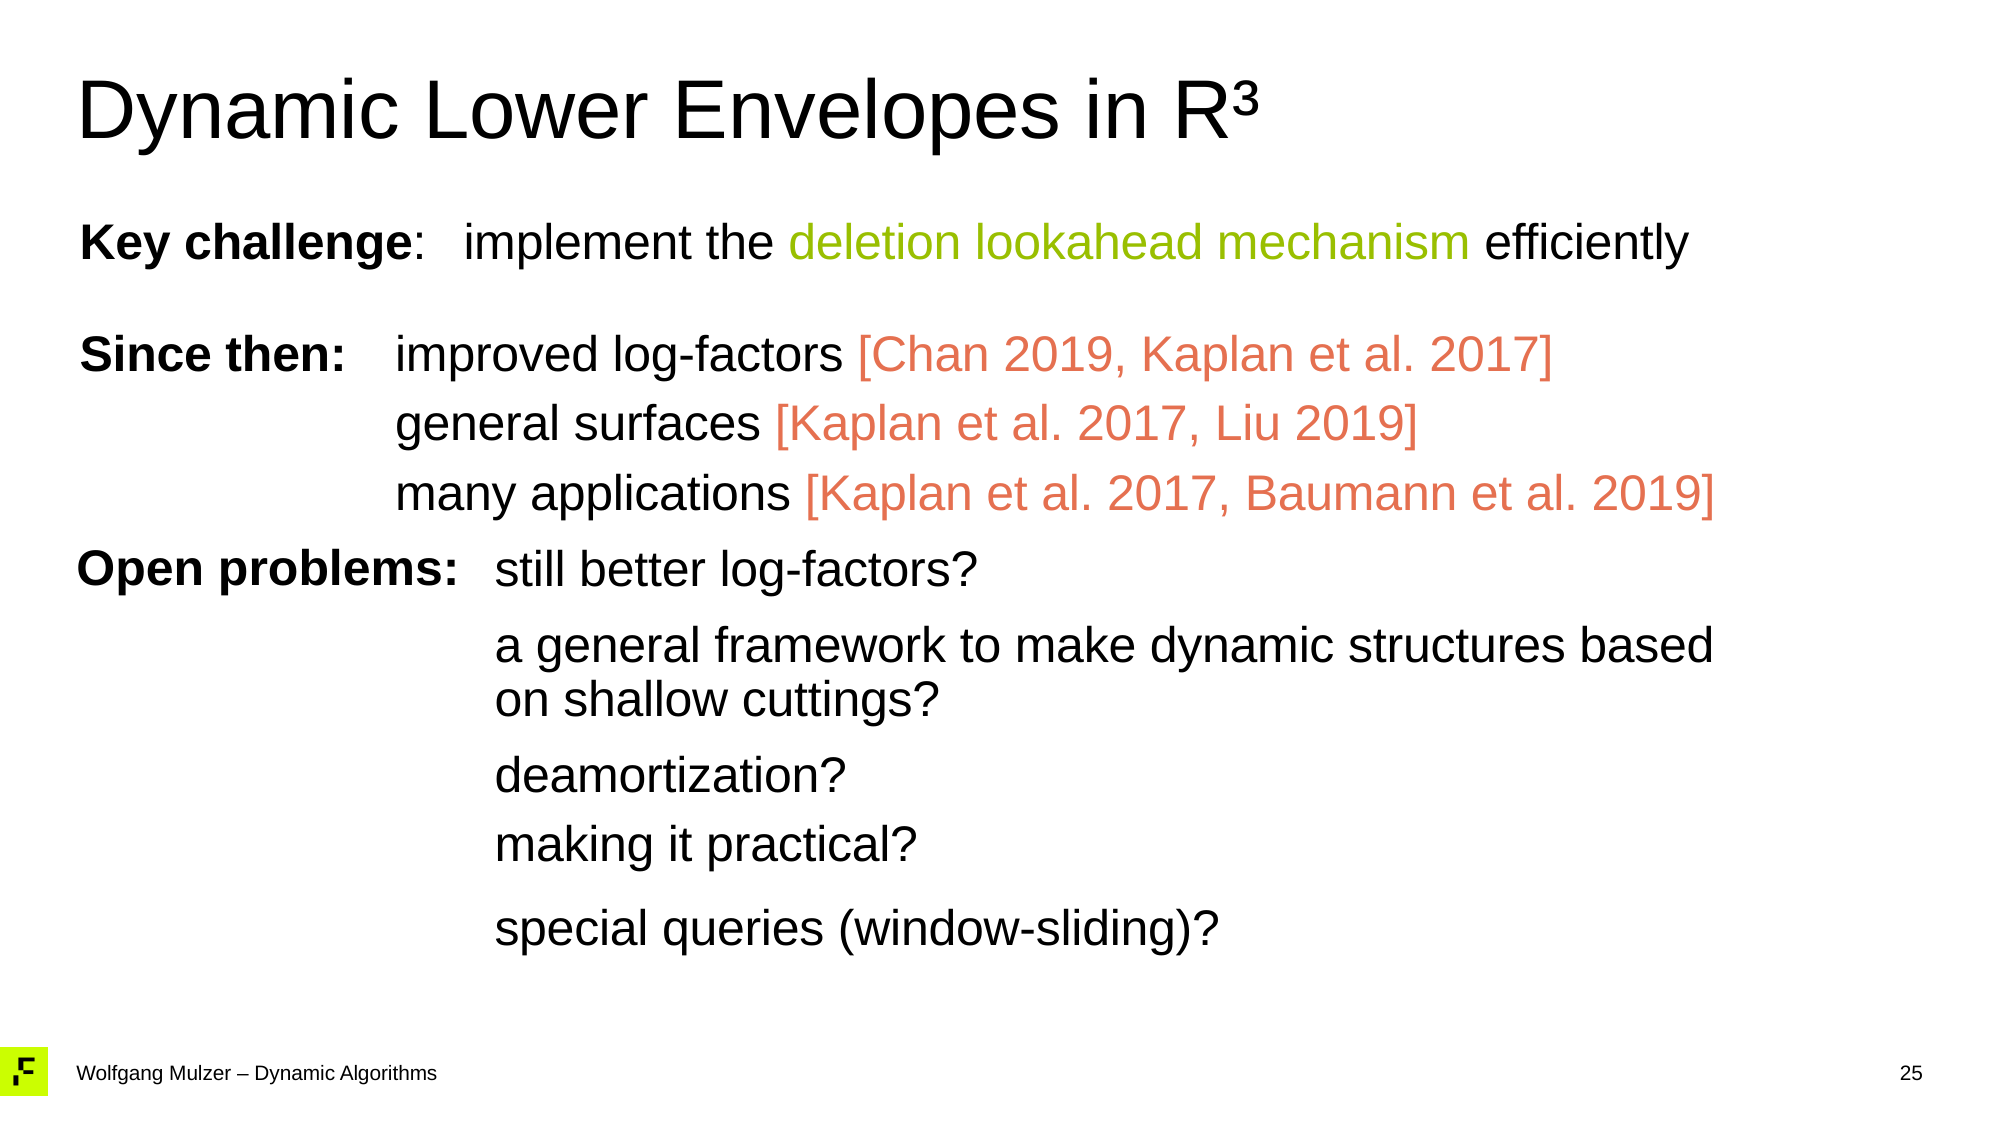

# Dynamic Lower Envelopes in R³
Key challenge:
implement the deletion lookahead mechanism efficiently
Since then:
improved log-factors [Chan 2019, Kaplan et al. 2017]
general surfaces [Kaplan et al. 2017, Liu 2019]
many applications [Kaplan et al. 2017, Baumann et al. 2019]
Open problems:
still better log-factors?
a general framework to make dynamic structures based on shallow cuttings?
deamortization?
making it practical?
special queries (window-sliding)?
25
Wolfgang Mulzer – Dynamic Algorithms